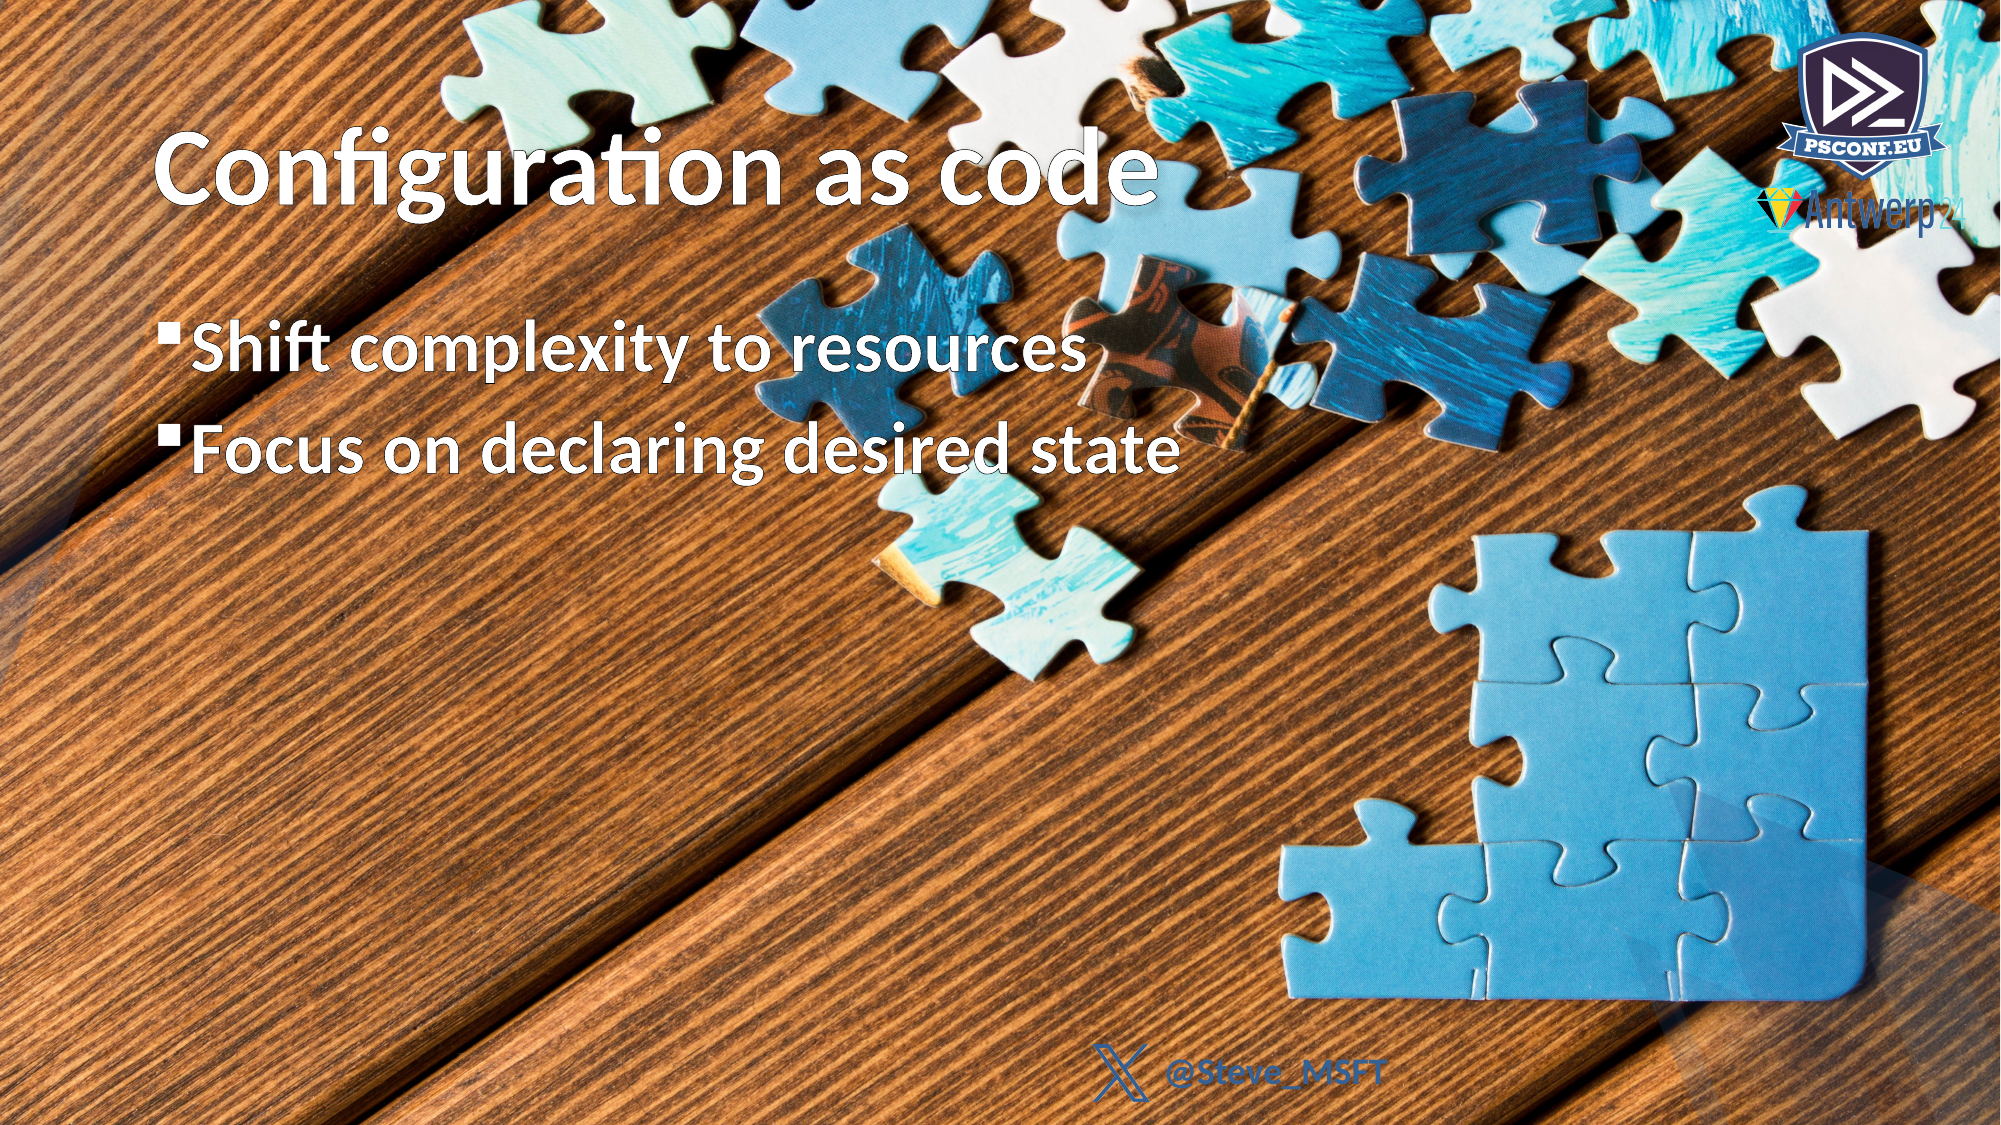

# Configuration as code
Shift complexity to resources
Focus on declaring desired state